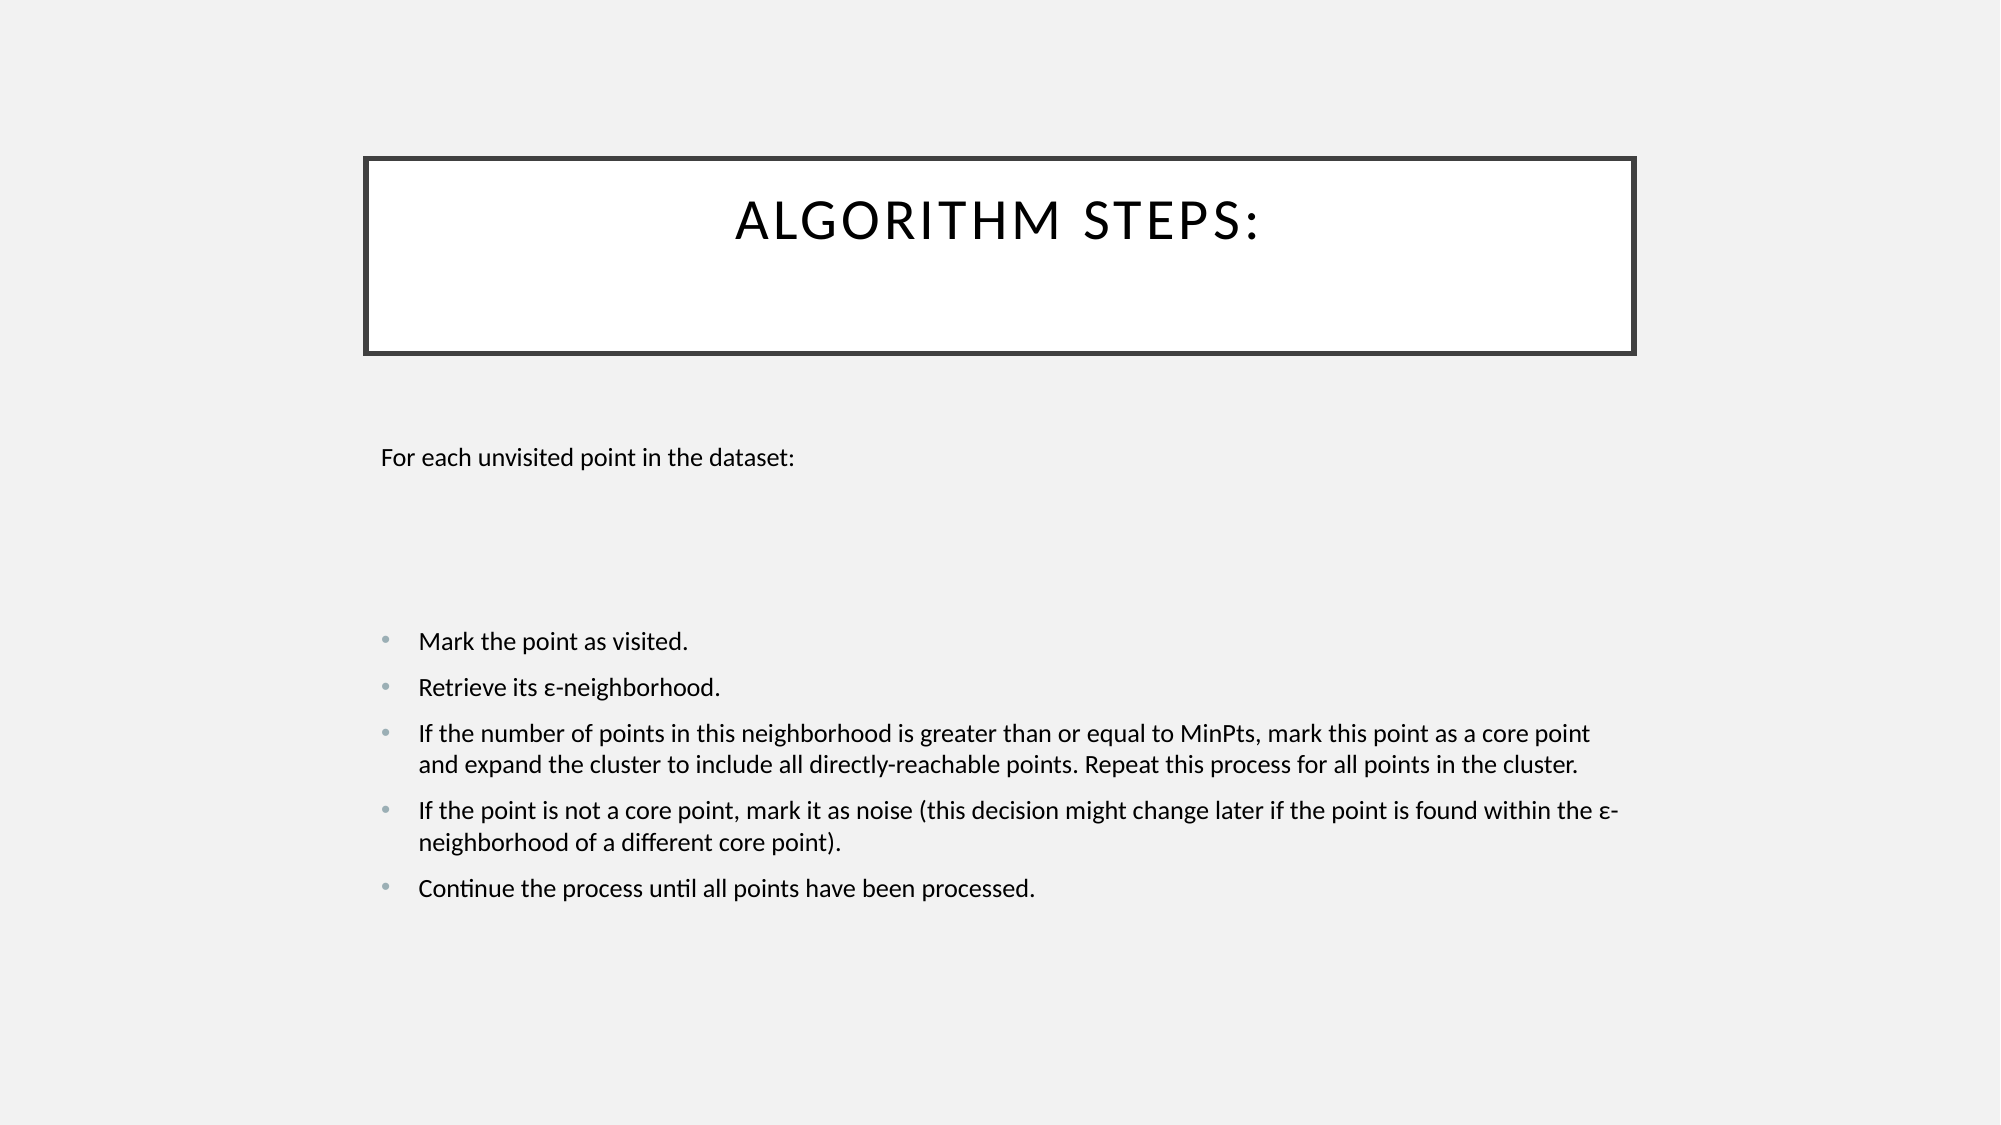

# Algorithm Steps:
For each unvisited point in the dataset:

Mark the point as visited.
Retrieve its ε-neighborhood.
If the number of points in this neighborhood is greater than or equal to MinPts, mark this point as a core point and expand the cluster to include all directly-reachable points. Repeat this process for all points in the cluster.
If the point is not a core point, mark it as noise (this decision might change later if the point is found within the ε-neighborhood of a different core point).
Continue the process until all points have been processed.